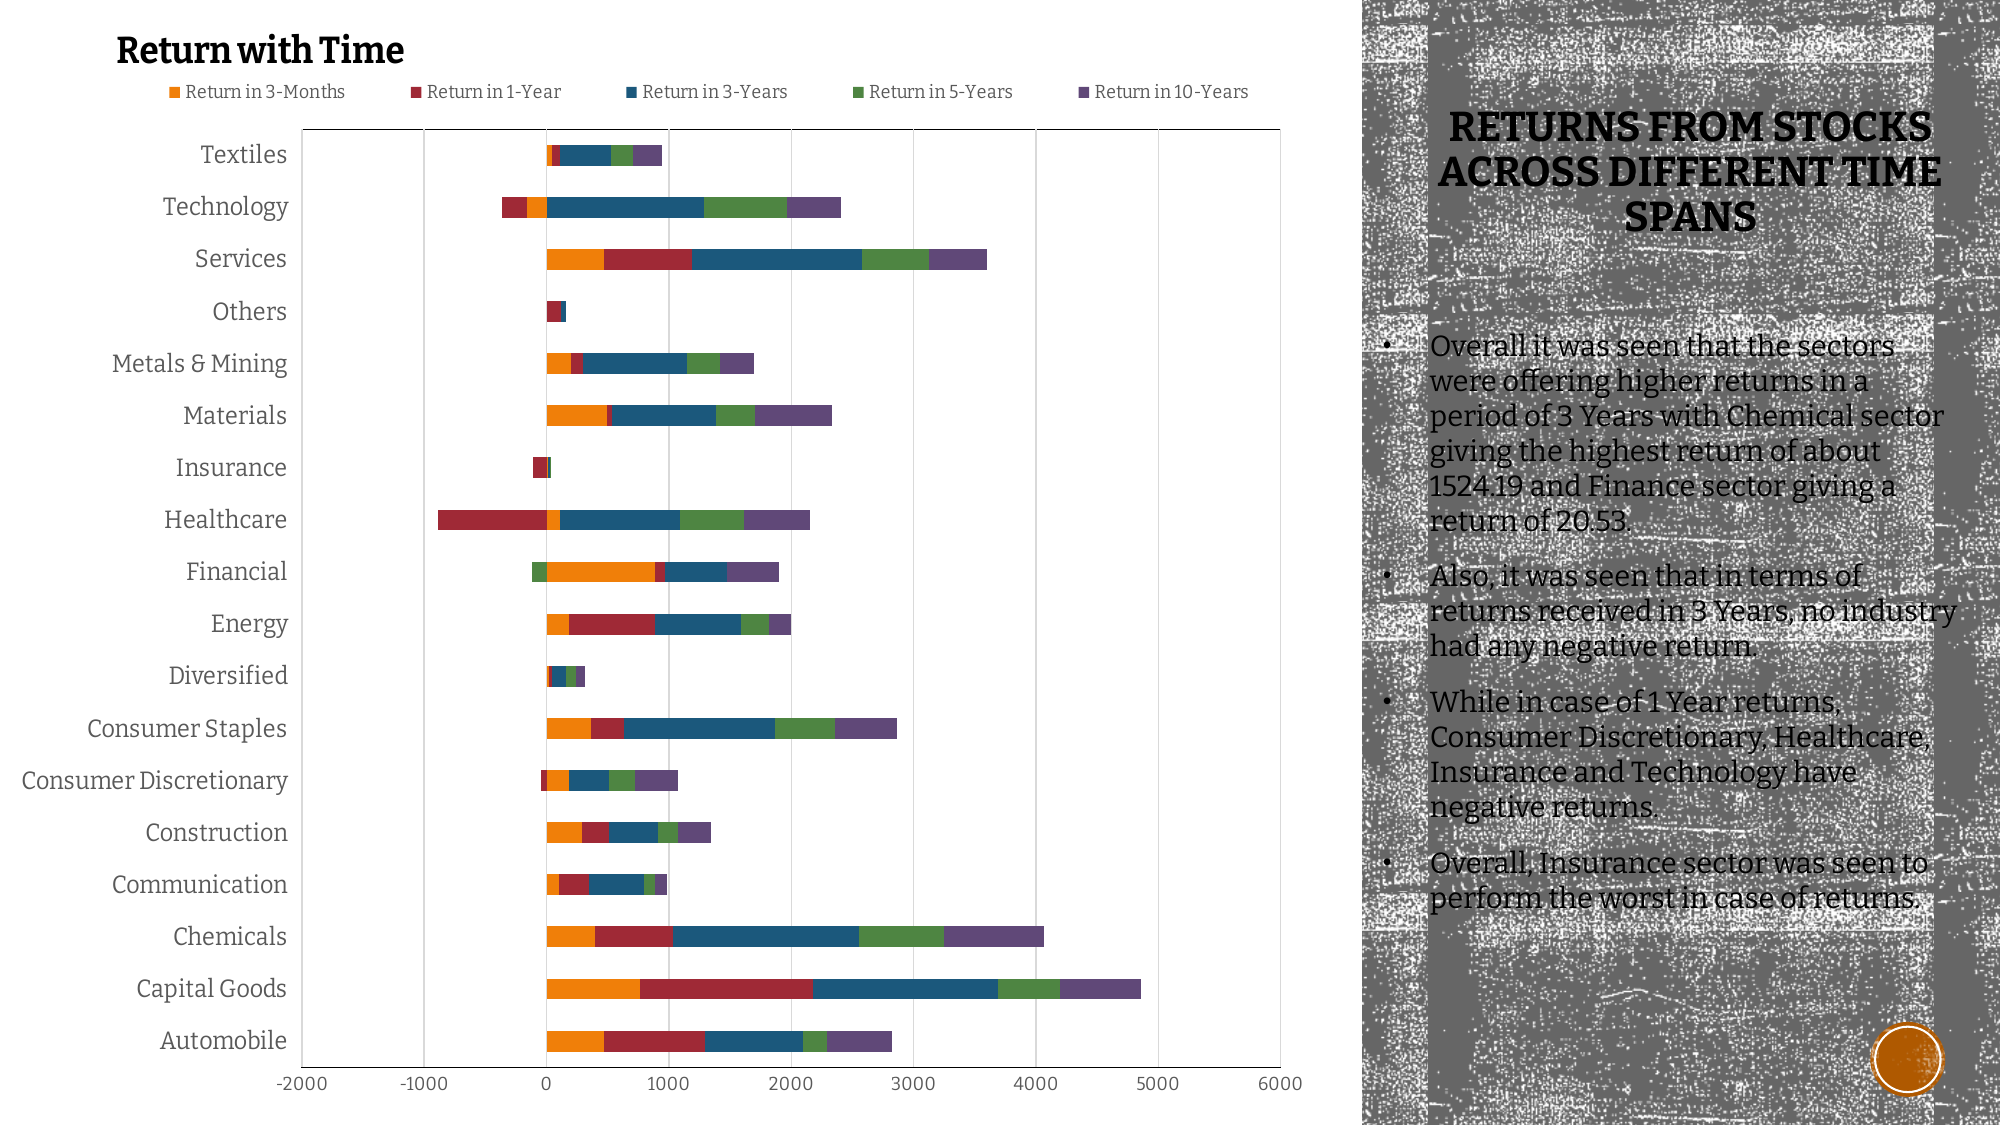

### Chart: Return with Time

| Category | Return in 3-Months | Return in 1-Year | Return in 3-Years | Return in 5-Years | Return in 10-Years |
|---|---|---|---|---|---|
| Automobile | 470.95000000000005 | 825.18 | 802.5799999999999 | 191.53 | 533.8299999999999 |
| Capital Goods | 764.7700000000001 | 1409.4399999999998 | 1514.3700000000001 | 511.0600000000001 | 658.9200000000001 |
| Chemicals | 395.8100000000001 | 635.6499999999999 | 1524.1900000000003 | 692.8399999999998 | 818.1299999999999 |
| Communication | 100.38 | 249.21 | 449.73 | 85.64 | 98.38000000000001 |
| Construction | 286.27 | 220.64000000000004 | 407.26 | 160.31000000000003 | 271.26 |
| Consumer Discretionary | 179.29999999999998 | -46.77000000000001 | 328.16 | 217.64000000000001 | 345.2900000000001 |
| Consumer Staples | 364.59000000000003 | 264.94 | 1233.96 | 495.02 | 508.91999999999996 |
| Diversified | 22.29 | 19.650000000000006 | 120.0 | 79.60000000000001 | 76.36 |
| Energy | 179.37 | 709.9399999999999 | 700.98 | 226.37000000000006 | 179.33 |
| Financial | 885.6599999999997 | 83.25999999999996 | 502.3400000000002 | -121.17 | 429.2699999999999 |
| Healthcare | 107.50999999999998 | -883.7600000000001 | 986.6099999999998 | 515.5900000000001 | 546.3 |
| Insurance | 9.969999999999999 | -111.5 | 20.53 | 5.83 | 0.0 |
| Materials | 494.96 | 42.70000000000001 | 843.9900000000001 | 324.51000000000005 | 624.14 |
| Metals & Mining | 202.74999999999997 | 95.72999999999999 | 850.5299999999999 | 266.28 | 282.41999999999996 |
| Others | 4.35 | 110.06 | 44.92 | 0.0 | 0.0 |
| Services | 470.1900000000001 | 721.01 | 1390.7200000000007 | 545.9 | 472.03999999999985 |
| Technology | -155.81999999999996 | -210.48999999999998 | 1282.98 | 682.6500000000001 | 440.33000000000004 |
| Textiles | 41.459999999999994 | 66.83 | 417.76 | 179.48 | 237.71 |
# Returns from Stocks across different time spans
Overall it was seen that the sectors were offering higher returns in a period of 3 Years with Chemical sector giving the highest return of about 1524.19 and Finance sector giving a return of 20.53.
Also, it was seen that in terms of returns received in 3 Years, no industry had any negative return.
While in case of 1 Year returns,  Consumer Discretionary, Healthcare, Insurance and Technology have negative returns.
Overall, Insurance sector was seen to perform the worst in case of returns.